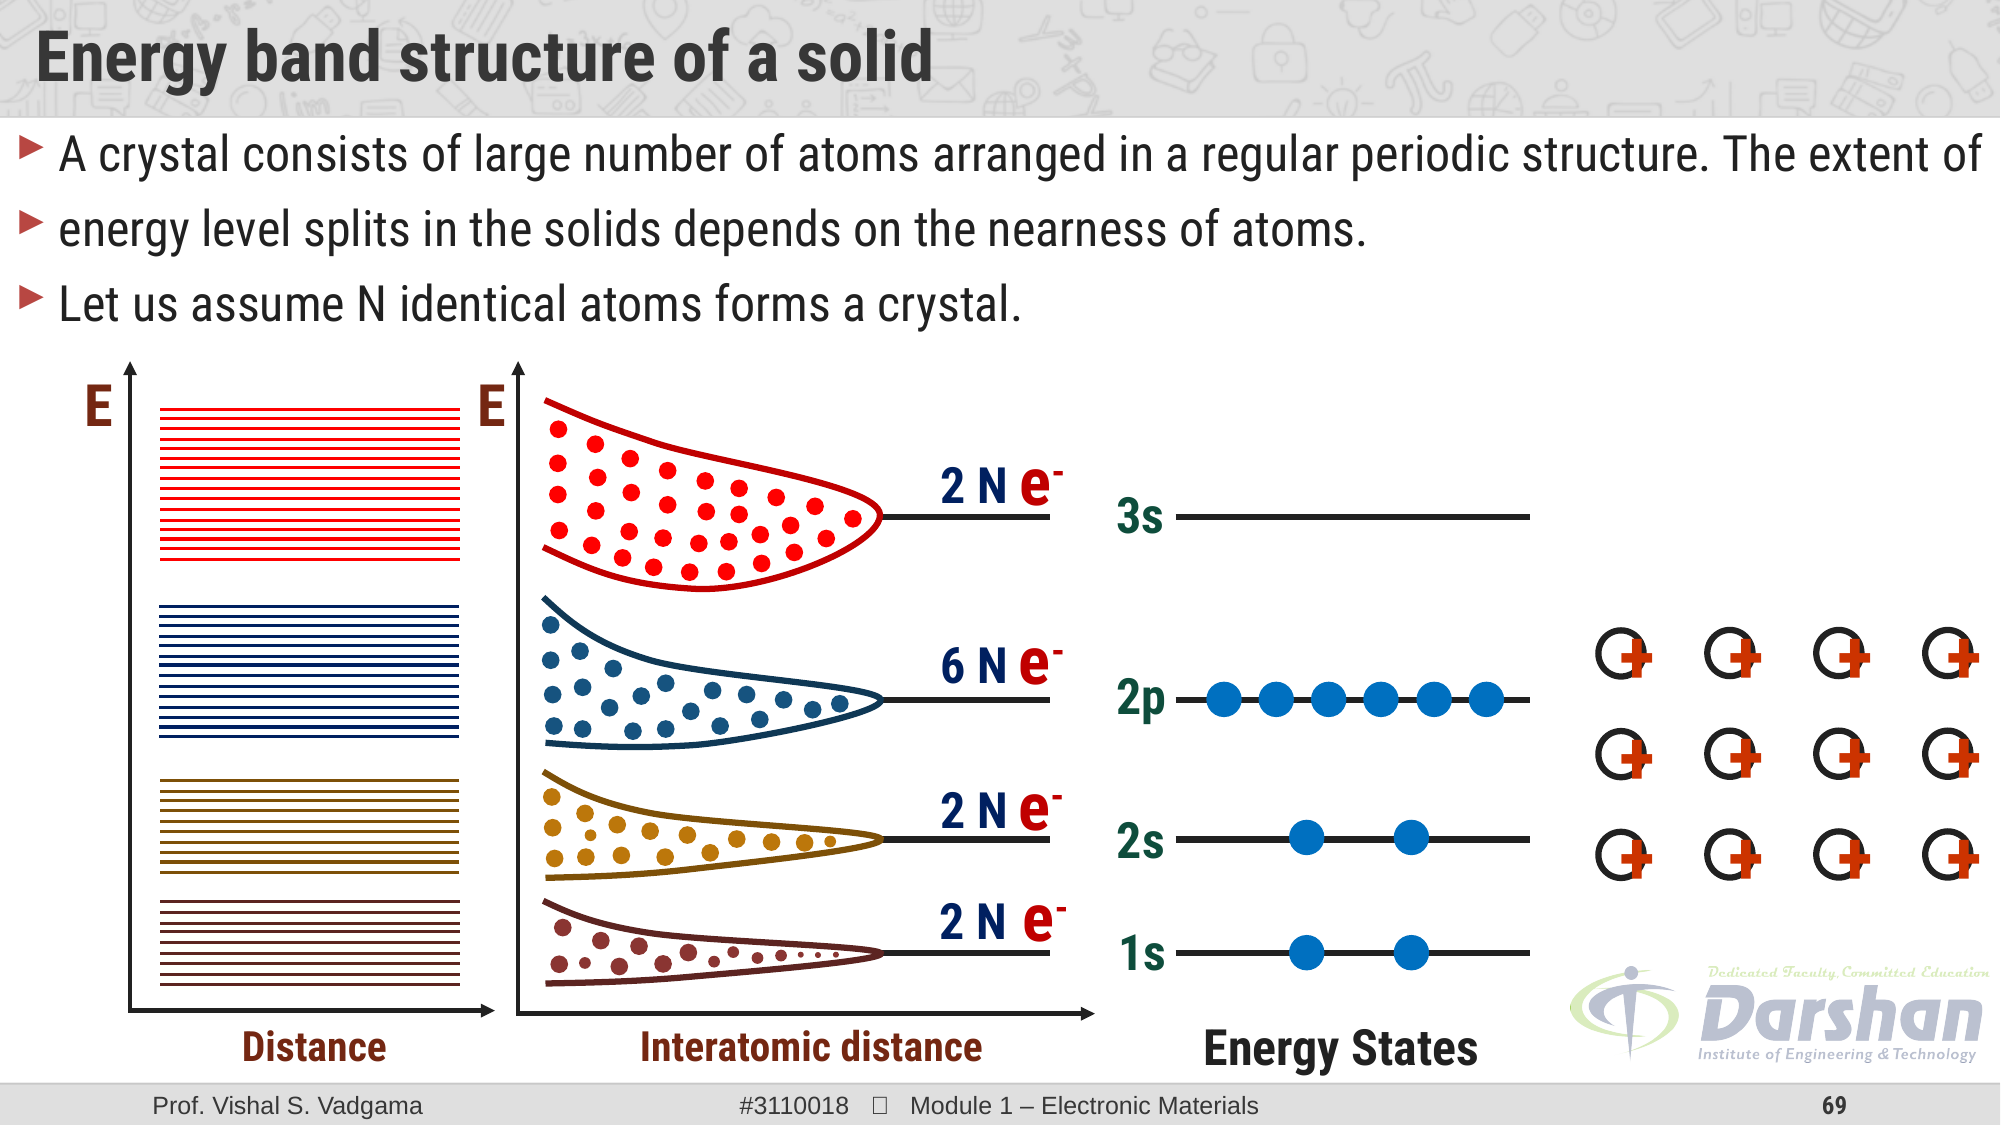

# Energy band structure of a solid
A crystal consists of large number of atoms arranged in a regular periodic structure. The extent of
energy level splits in the solids depends on the nearness of atoms.
Let us assume N identical atoms forms a crystal.
E
Distance
E
Interatomic distance

e-
2 N
e-
6 N
e-
2 N
e-
2 N
3s
2p
2s
1s

+
+
+
+
+
+
+
+
+
+
+
+

Energy States